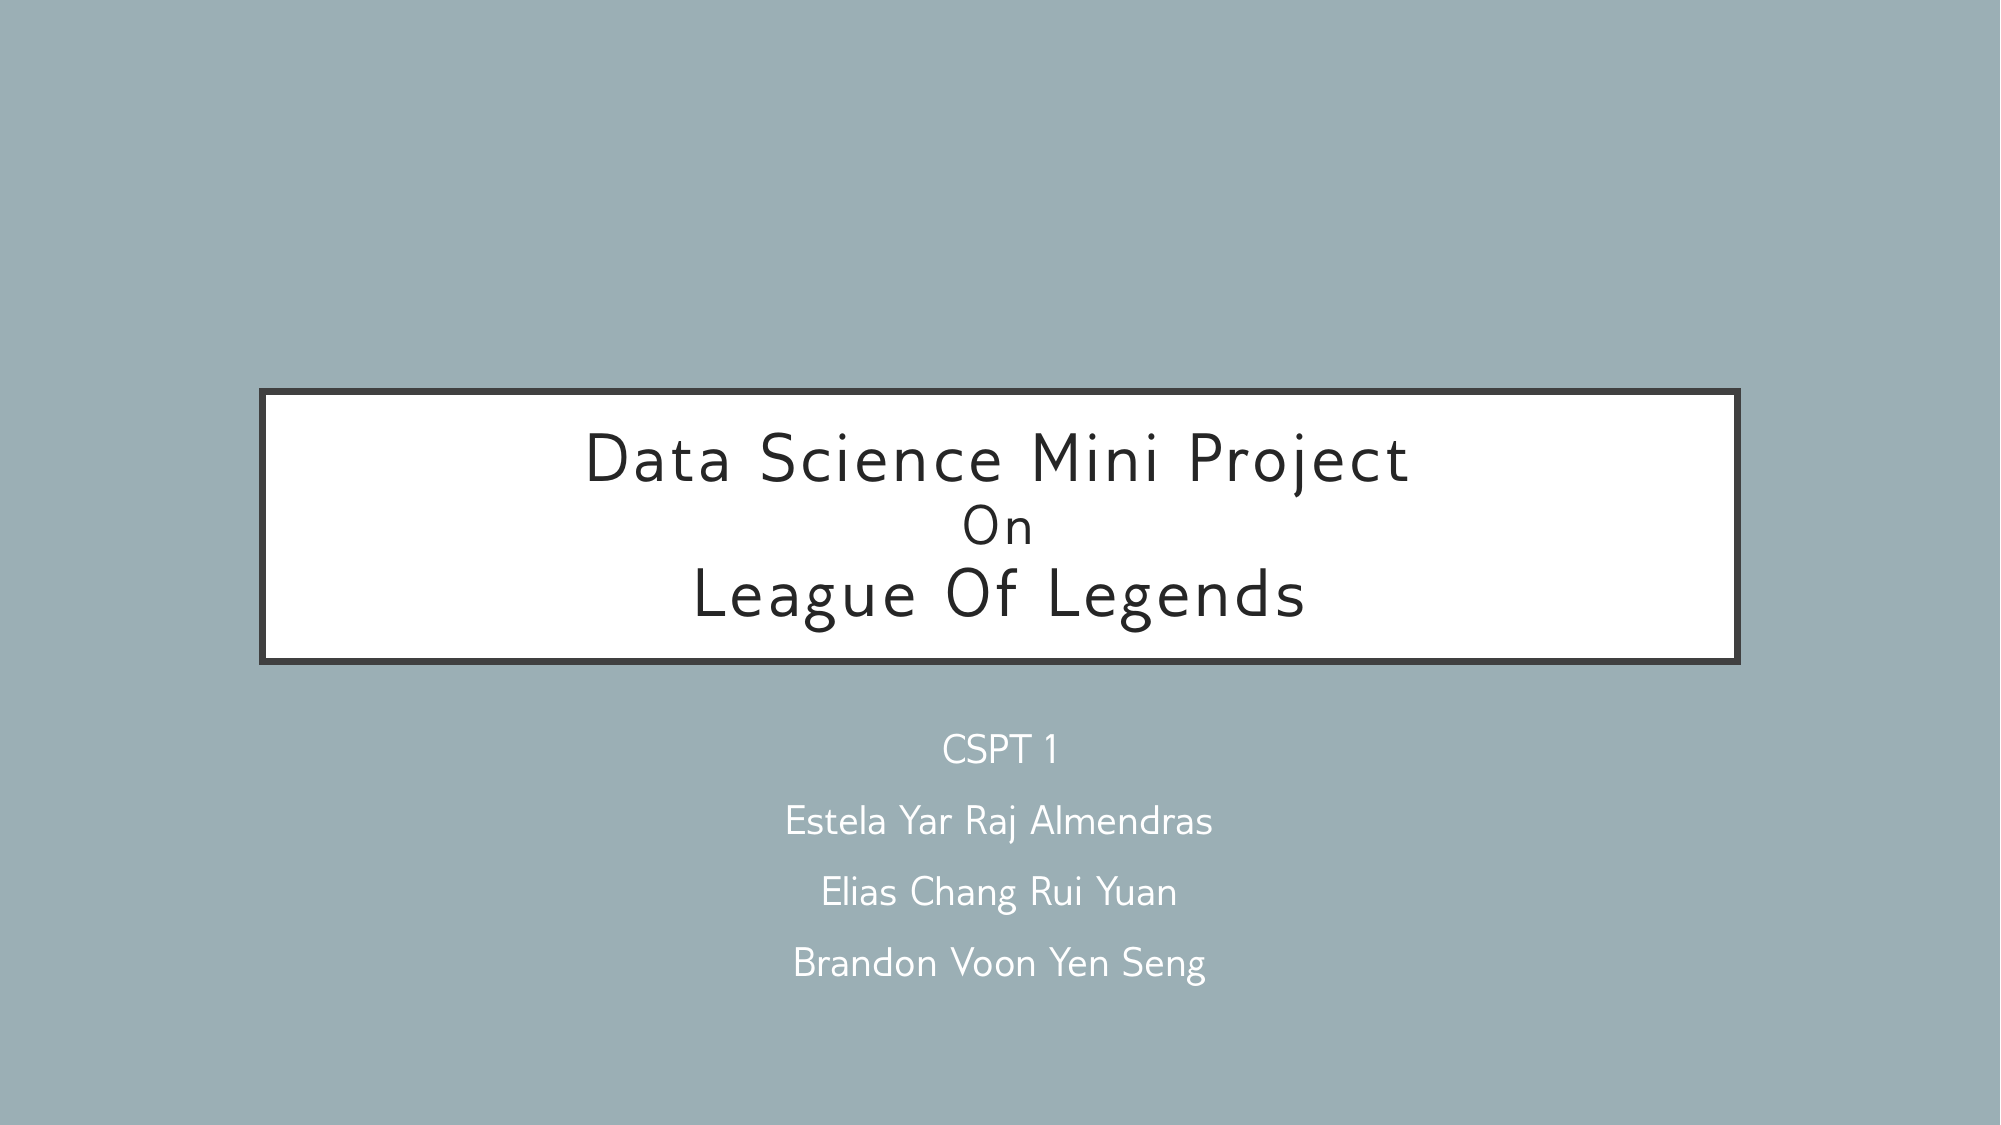

# Data Science Mini Project On League Of Legends
CSPT 1
Estela Yar Raj Almendras
Elias Chang Rui Yuan
Brandon Voon Yen Seng